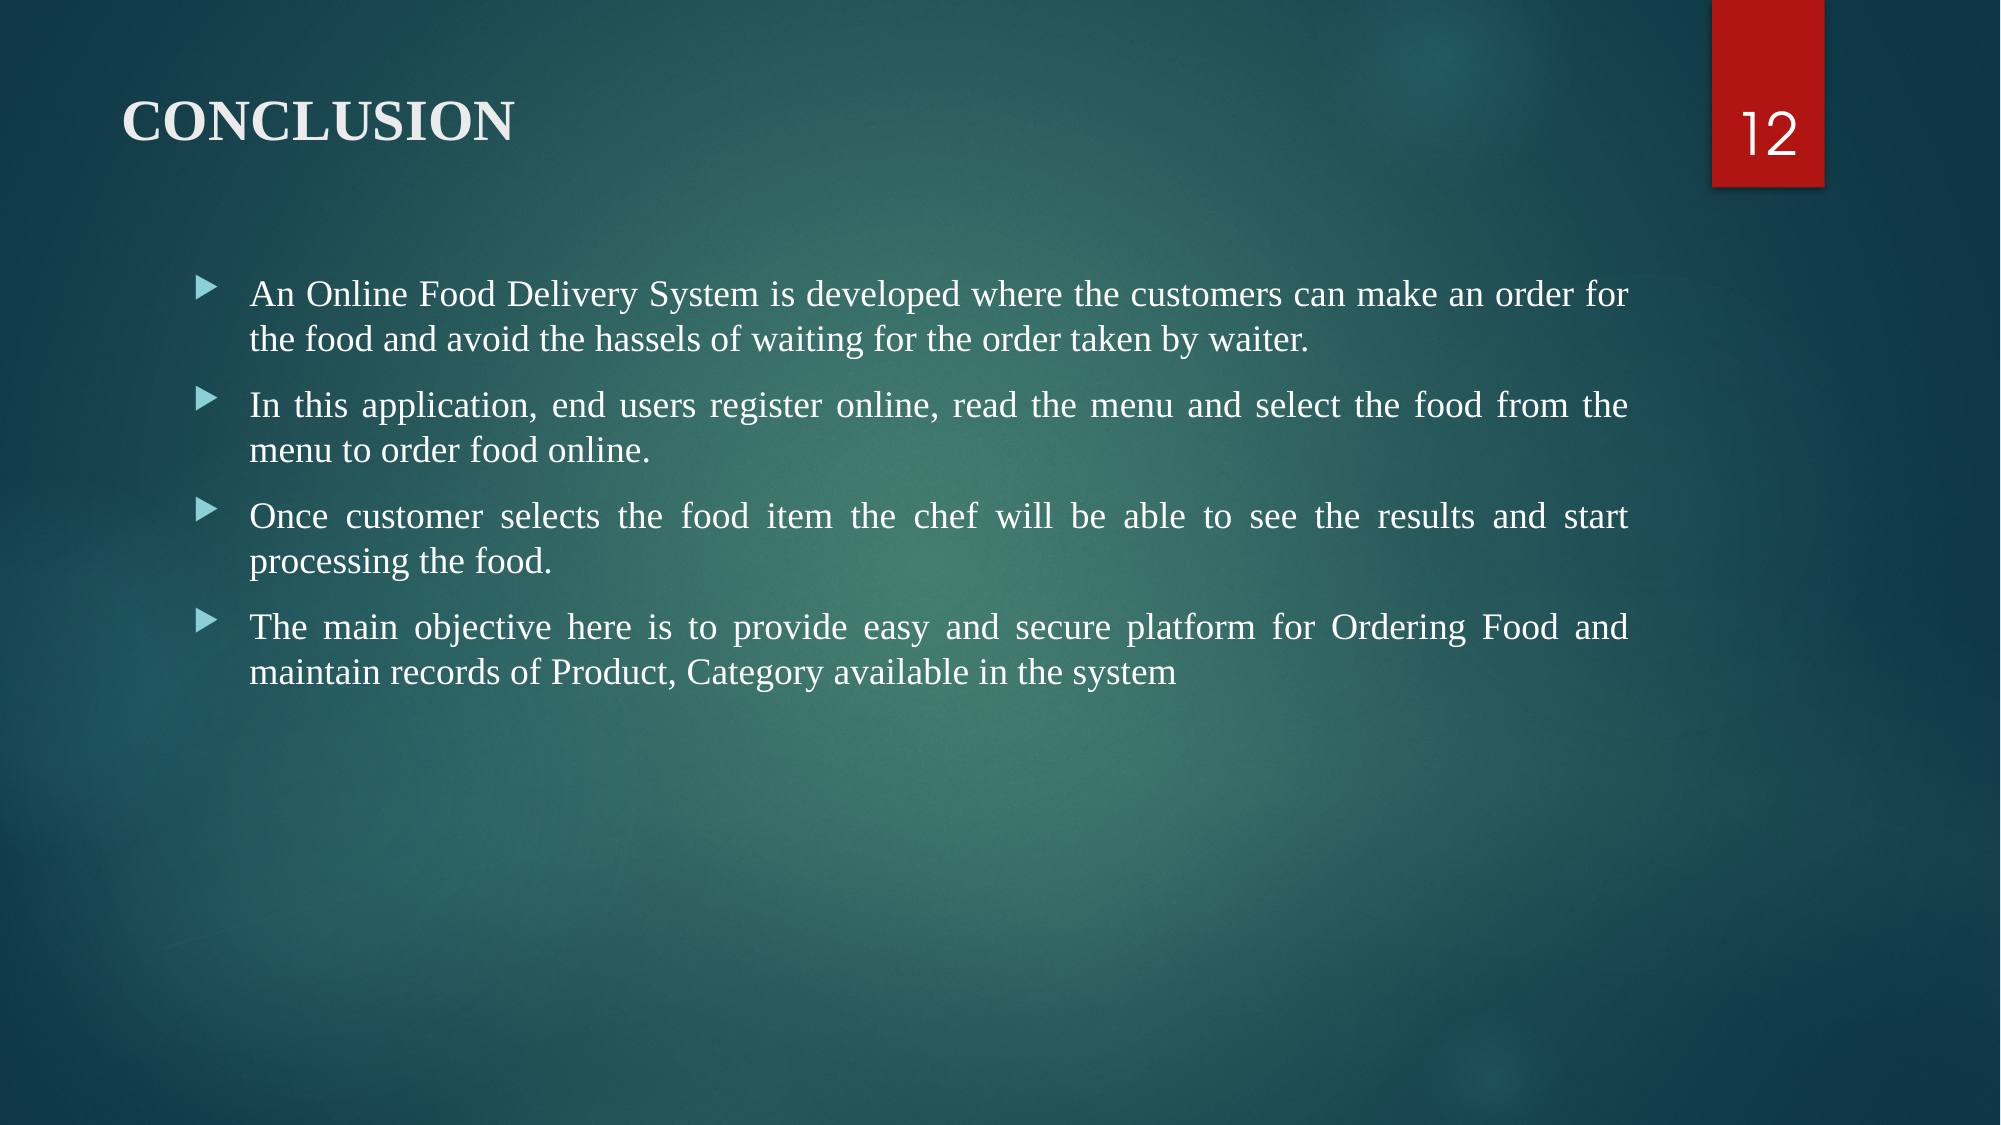

12
# CONCLUSION
An Online Food Delivery System is developed where the customers can make an order for the food and avoid the hassels of waiting for the order taken by waiter.
In this application, end users register online, read the menu and select the food from the menu to order food online.
Once customer selects the food item the chef will be able to see the results and start processing the food.
The main objective here is to provide easy and secure platform for Ordering Food and maintain records of Product, Category available in the system